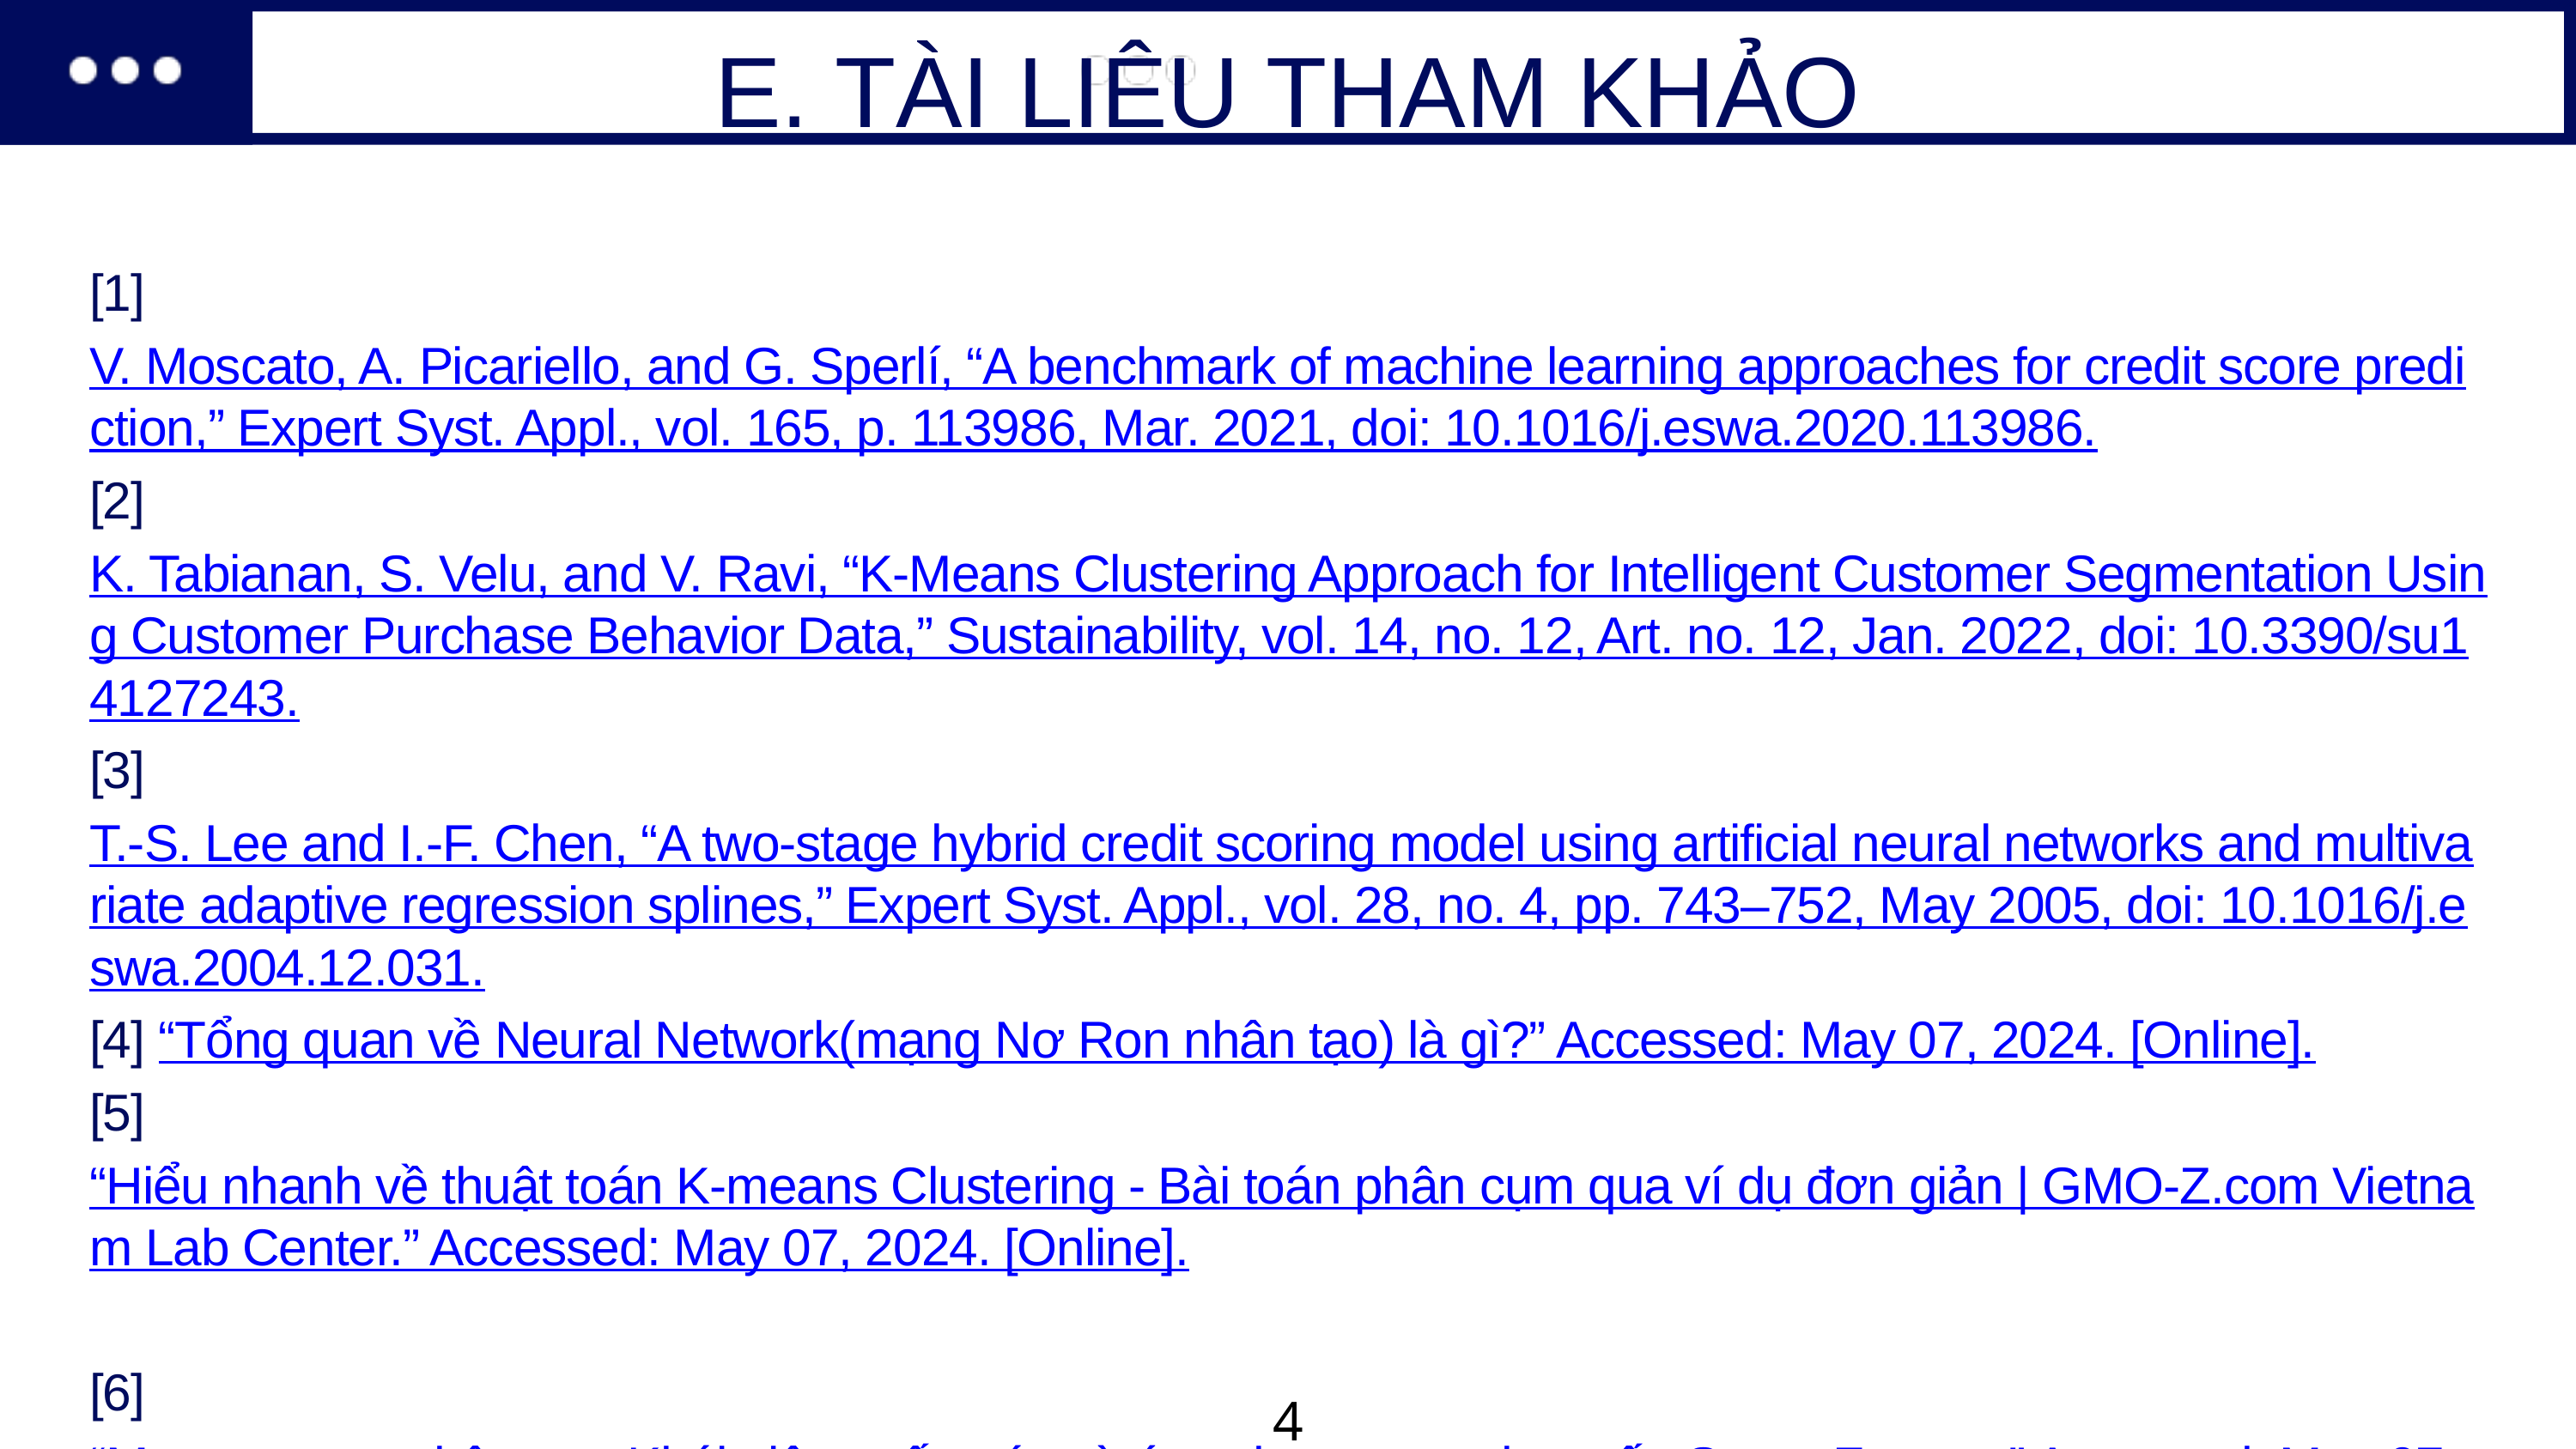

E. TÀI LIỆU THAM KHẢO
[1] V. Moscato, A. Picariello, and G. Sperlí, “A benchmark of machine learning approaches for credit score prediction,” Expert Syst. Appl., vol. 165, p. 113986, Mar. 2021, doi: 10.1016/j.eswa.2020.113986.
[2] K. Tabianan, S. Velu, and V. Ravi, “K-Means Clustering Approach for Intelligent Customer Segmentation Using Customer Purchase Behavior Data,” Sustainability, vol. 14, no. 12, Art. no. 12, Jan. 2022, doi: 10.3390/su14127243.
[3] T.-S. Lee and I.-F. Chen, “A two-stage hybrid credit scoring model using artificial neural networks and multivariate adaptive regression splines,” Expert Syst. Appl., vol. 28, no. 4, pp. 743–752, May 2005, doi: 10.1016/j.eswa.2004.12.031.
[4] “Tổng quan về Neural Network(mạng Nơ Ron nhân tạo) là gì?” Accessed: May 07, 2024. [Online].
[5] “Hiểu nhanh về thuật toán K-means Clustering - Bài toán phân cụm qua ví dụ đơn giản | GMO-Z.com Vietnam Lab Center.” Accessed: May 07, 2024. [Online].
[6] “Mạng nơ ron nhân tạo: Khái niệm, cấu trúc và ứng dụng trong thực tế - Smart Factory.” Accessed: May 07, 2024. [Online].

45